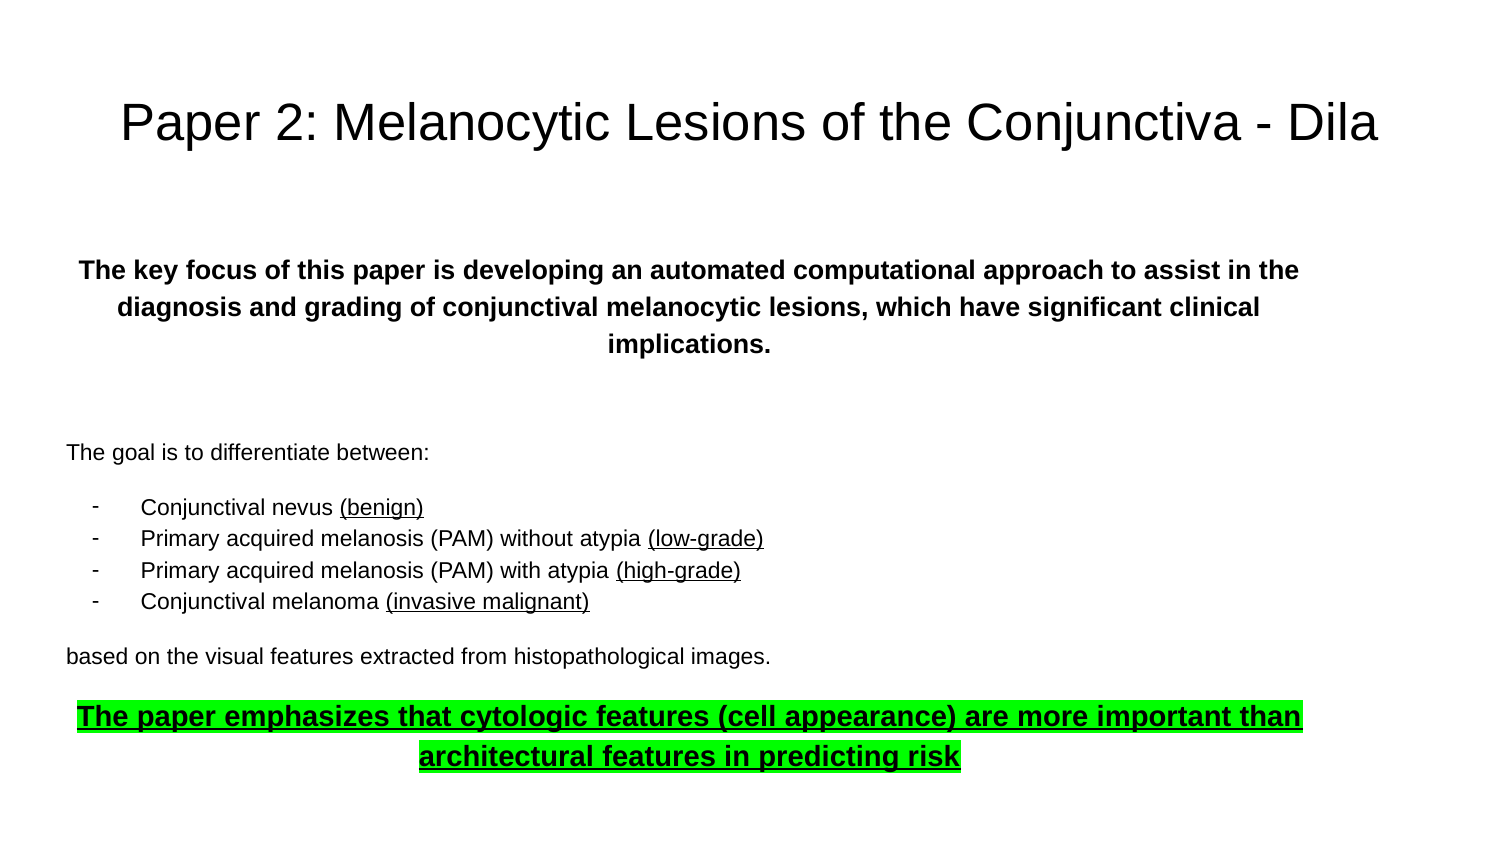

# Paper 2: Melanocytic Lesions of the Conjunctiva - Dila
The key focus of this paper is developing an automated computational approach to assist in the diagnosis and grading of conjunctival melanocytic lesions, which have significant clinical implications.

The goal is to differentiate between:
Conjunctival nevus (benign)
Primary acquired melanosis (PAM) without atypia (low-grade)
Primary acquired melanosis (PAM) with atypia (high-grade)
Conjunctival melanoma (invasive malignant)
based on the visual features extracted from histopathological images.
The paper emphasizes that cytologic features (cell appearance) are more important than architectural features in predicting risk